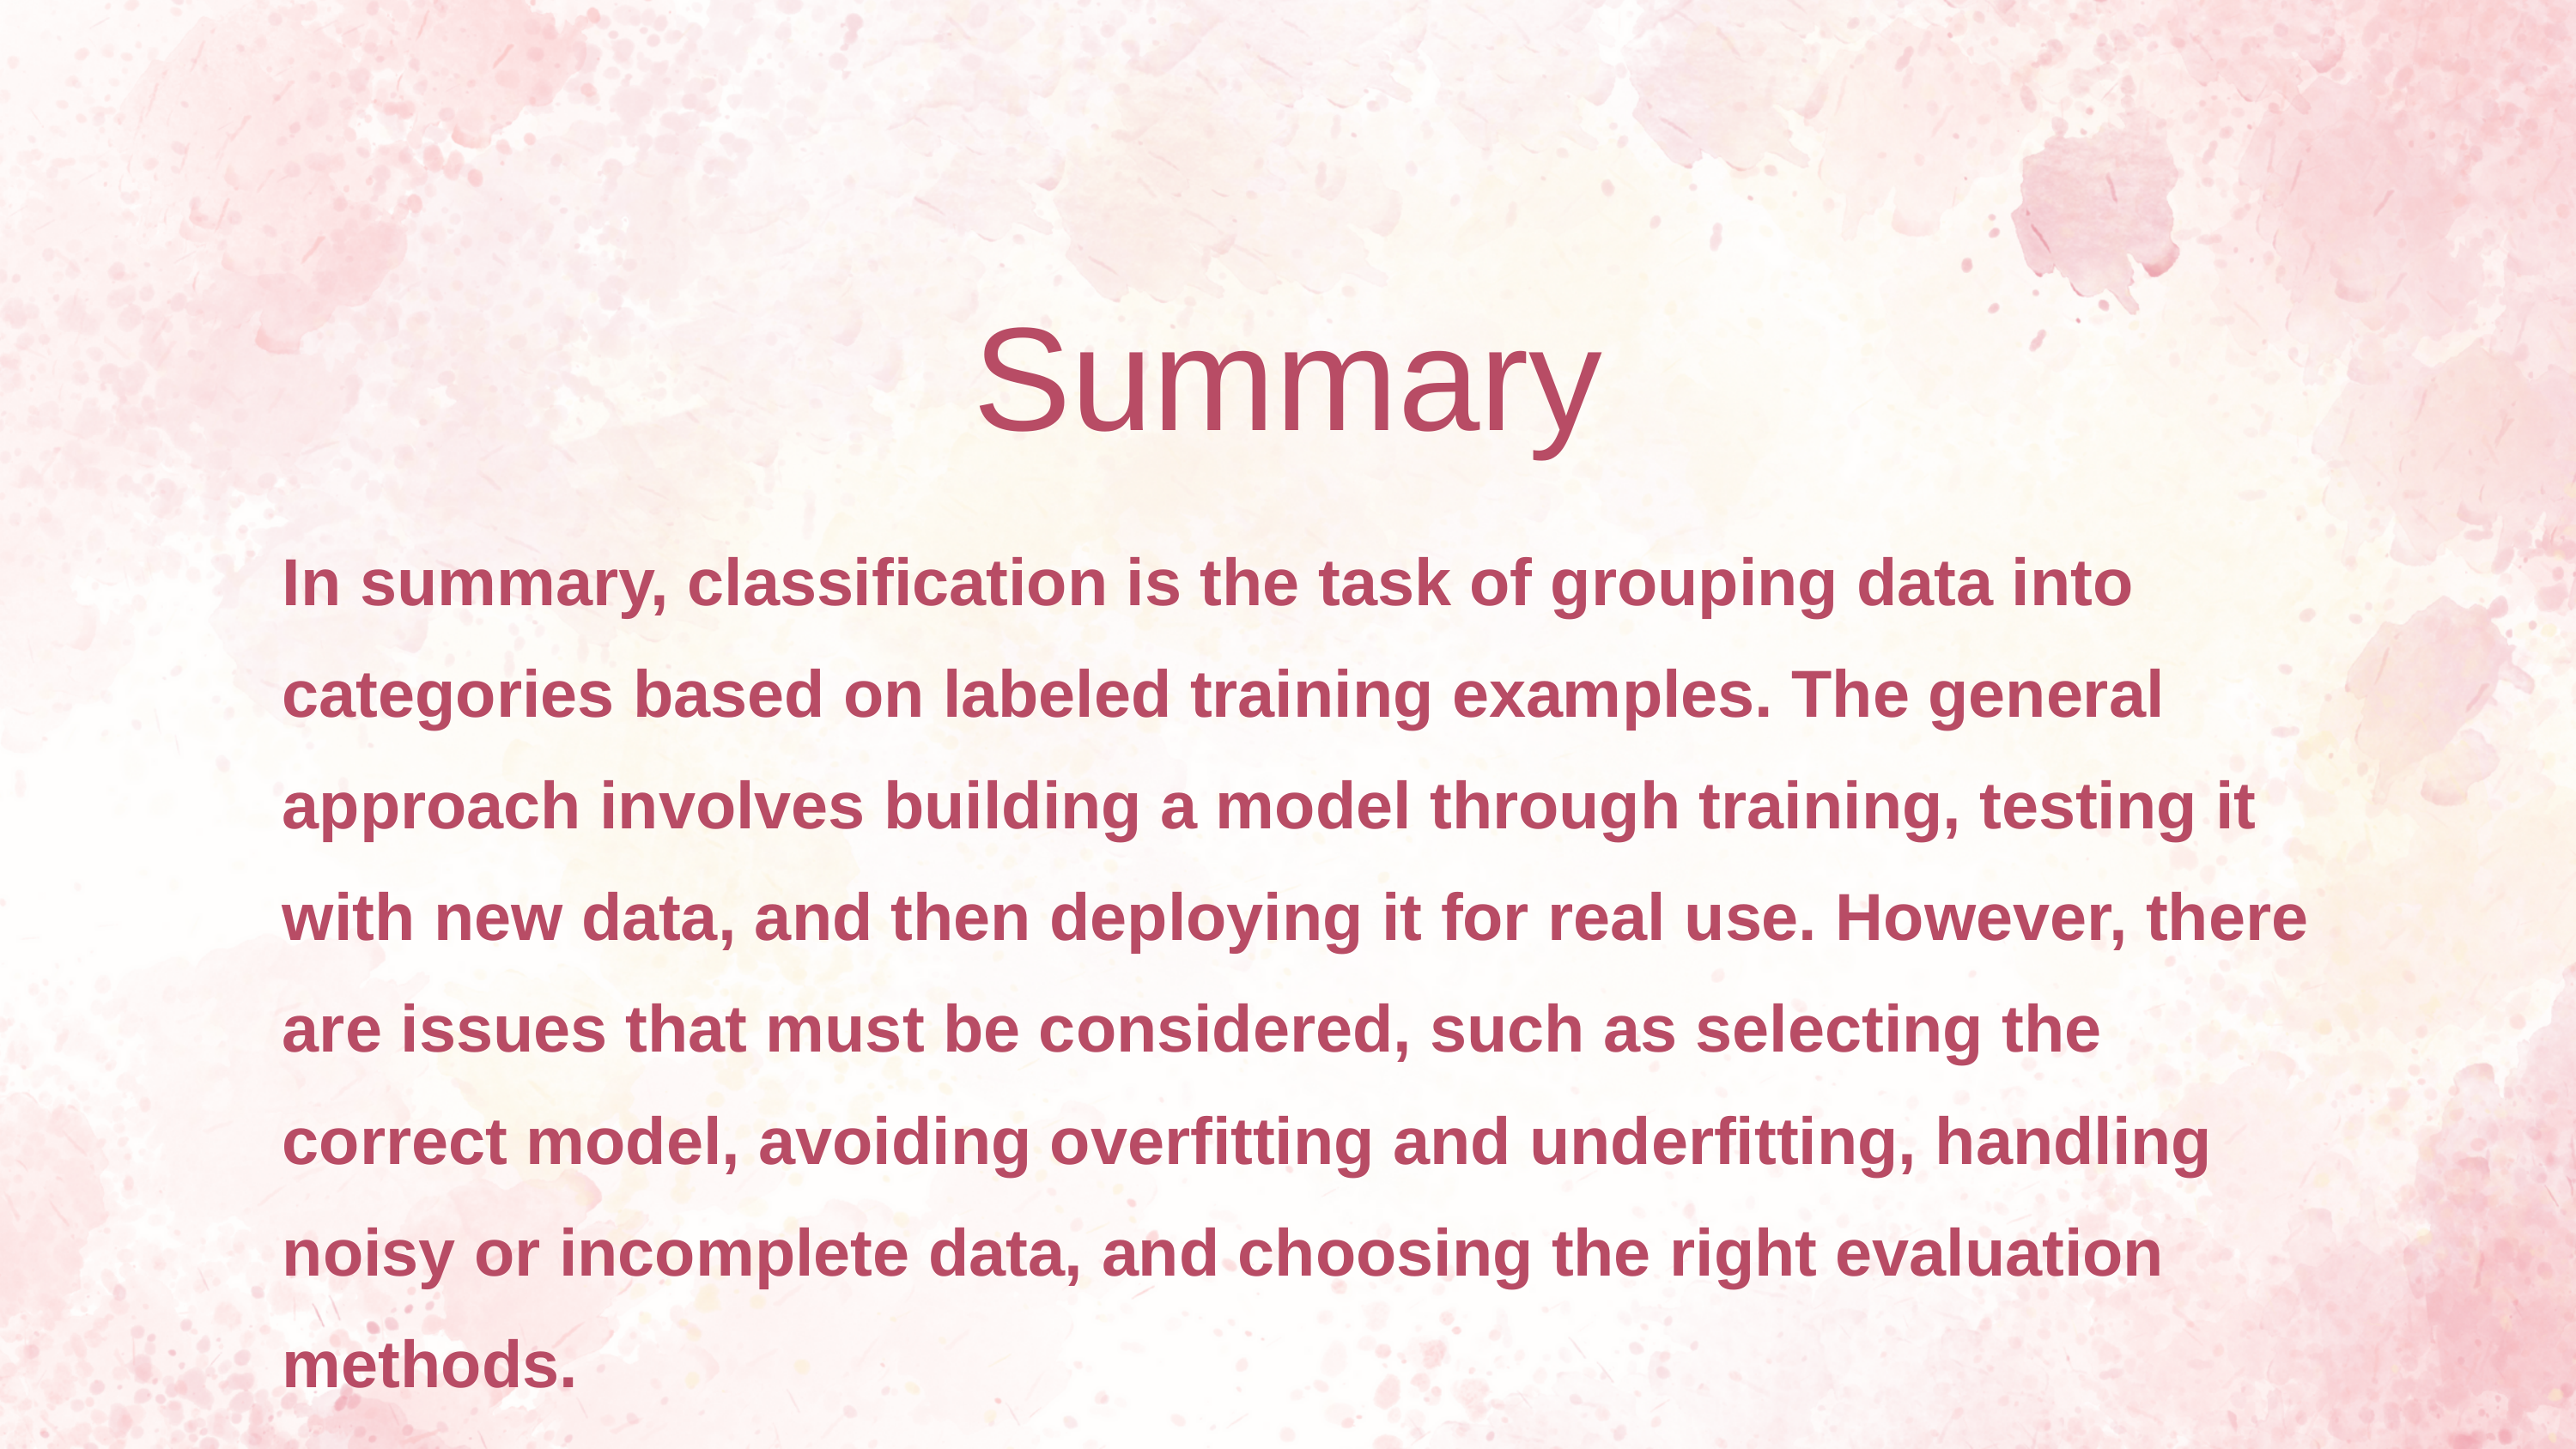

Summary
In summary, classification is the task of grouping data into categories based on labeled training examples. The general approach involves building a model through training, testing it with new data, and then deploying it for real use. However, there are issues that must be considered, such as selecting the correct model, avoiding overfitting and underfitting, handling noisy or incomplete data, and choosing the right evaluation methods.